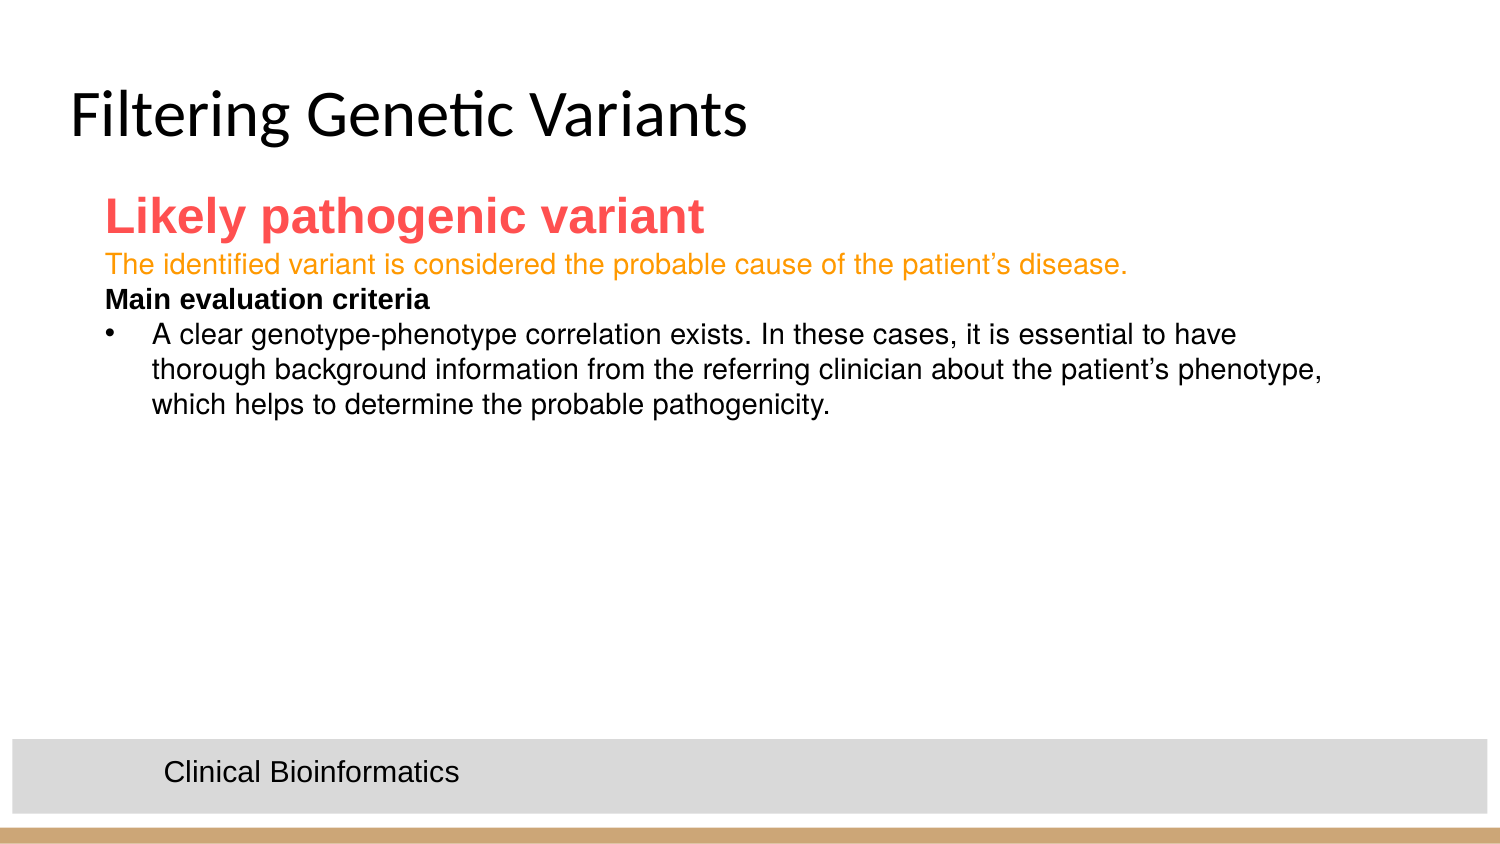

# Filtering Genetic Variants
Likely pathogenic variant
The identified variant is considered the probable cause of the patient’s disease.
Main evaluation criteria
A clear genotype-phenotype correlation exists. In these cases, it is essential to have  thorough background information from the referring clinician about the patient’s phenotype,  which helps to determine the probable pathogenicity.
Clinical Bioinformatics